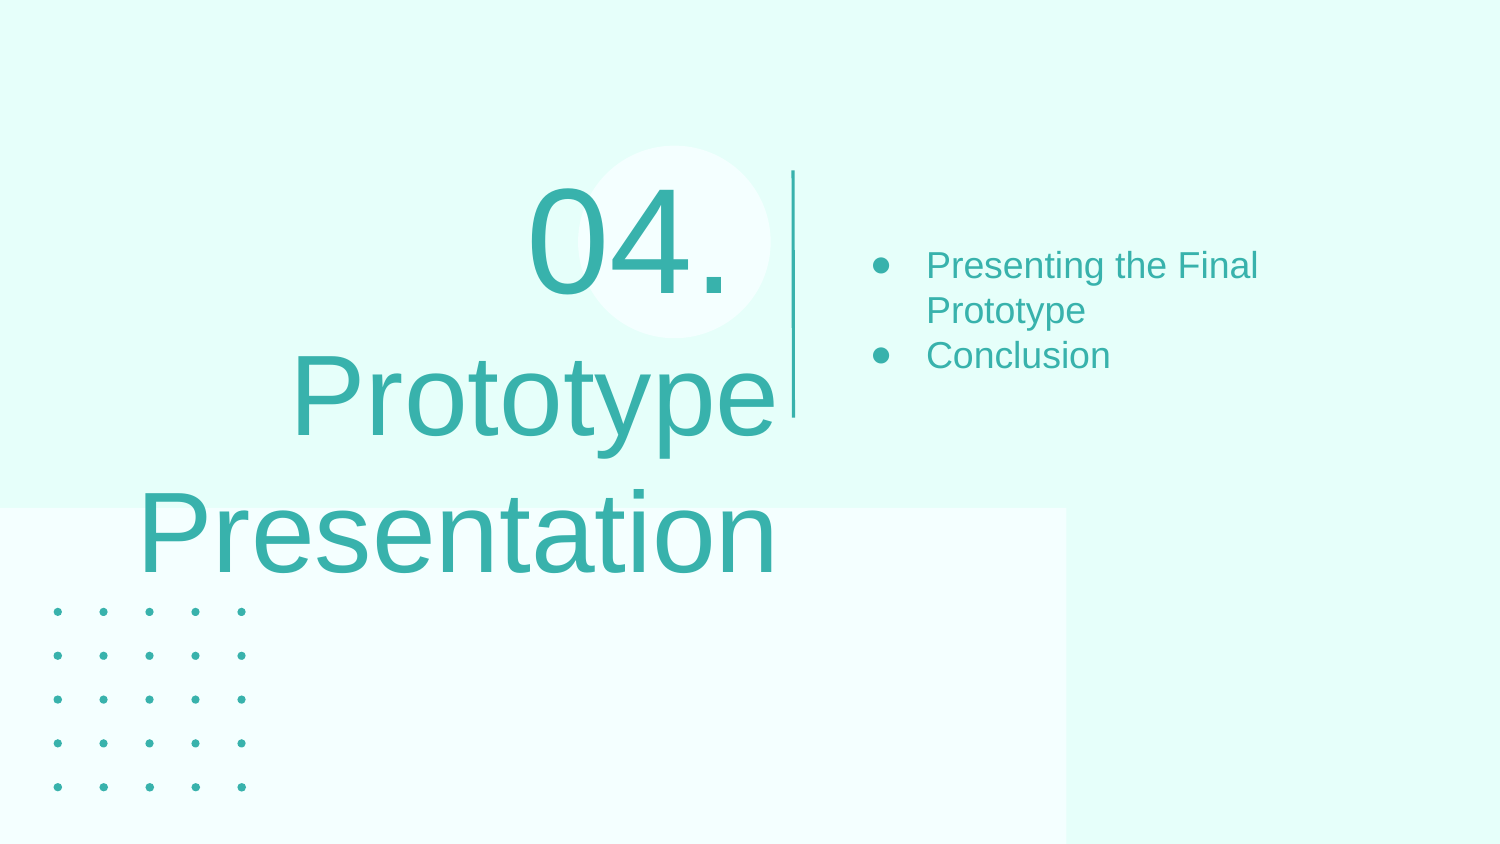

04.
Presenting the Final Prototype
Conclusion
# Prototype Presentation